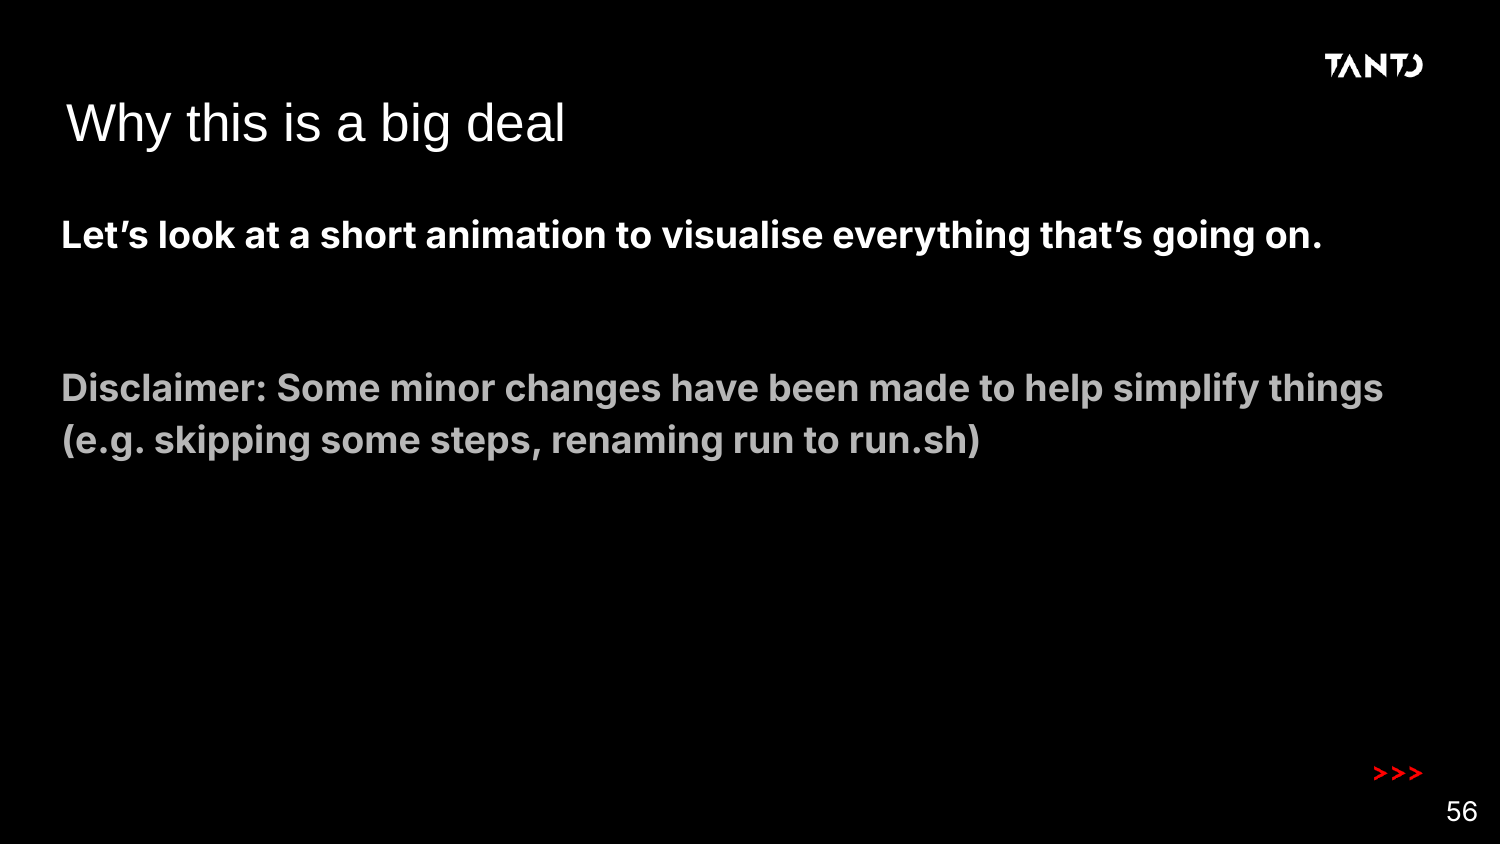

# Why this is a big deal
Let’s look at a short animation to visualise everything that’s going on.

Disclaimer: Some minor changes have been made to help simplify things (e.g. skipping some steps, renaming run to run.sh)

56